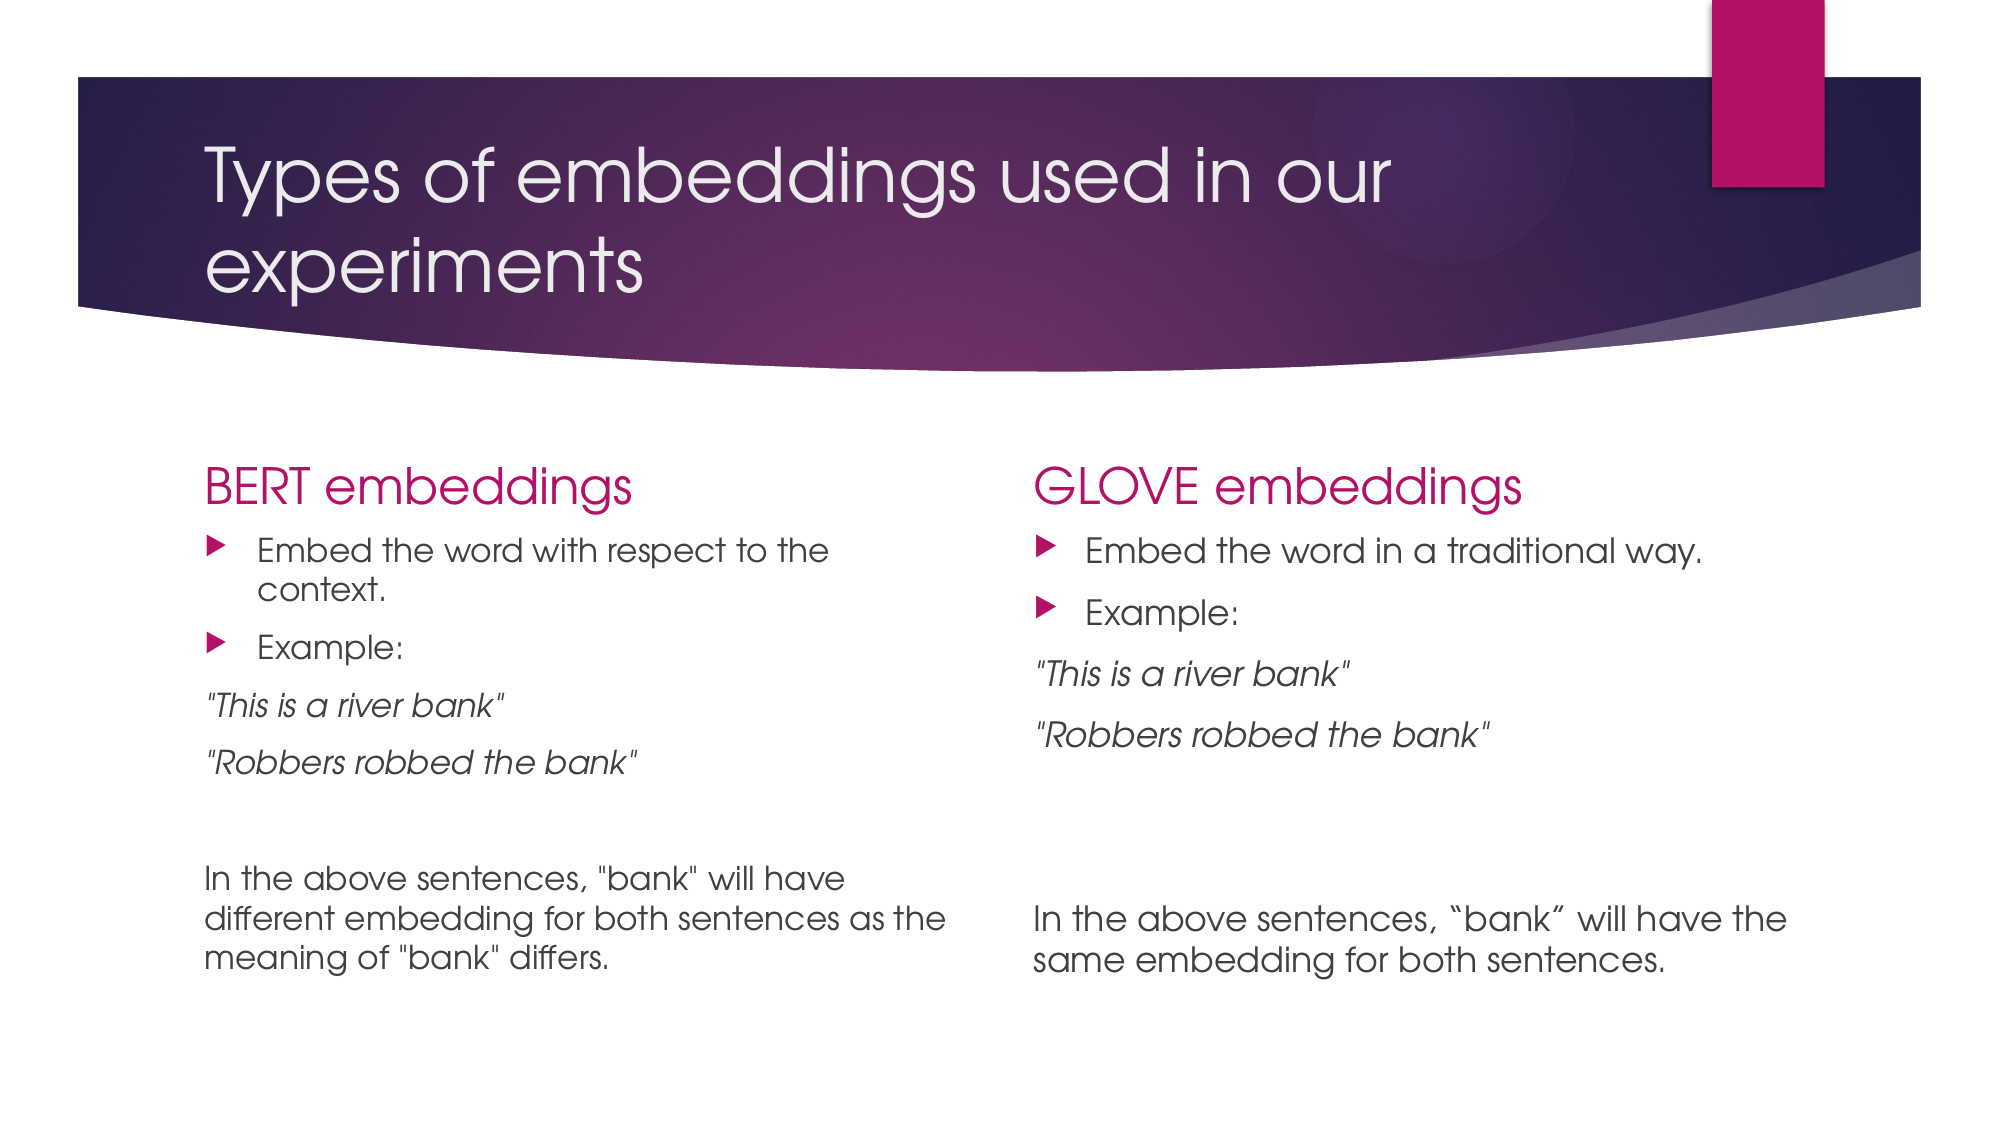

# Types of embeddings used in our experiments
BERT embeddings
GLOVE embeddings
Embed the word with respect to the context.
Example:
"This is a river bank"
"Robbers robbed the bank"

In the above sentences, "bank" will have different embedding for both sentences as the meaning of "bank" differs.
Embed the word in a traditional way.
Example:
"This is a river bank"
"Robbers robbed the bank"

In the above sentences, “bank” will have the same embedding for both sentences.